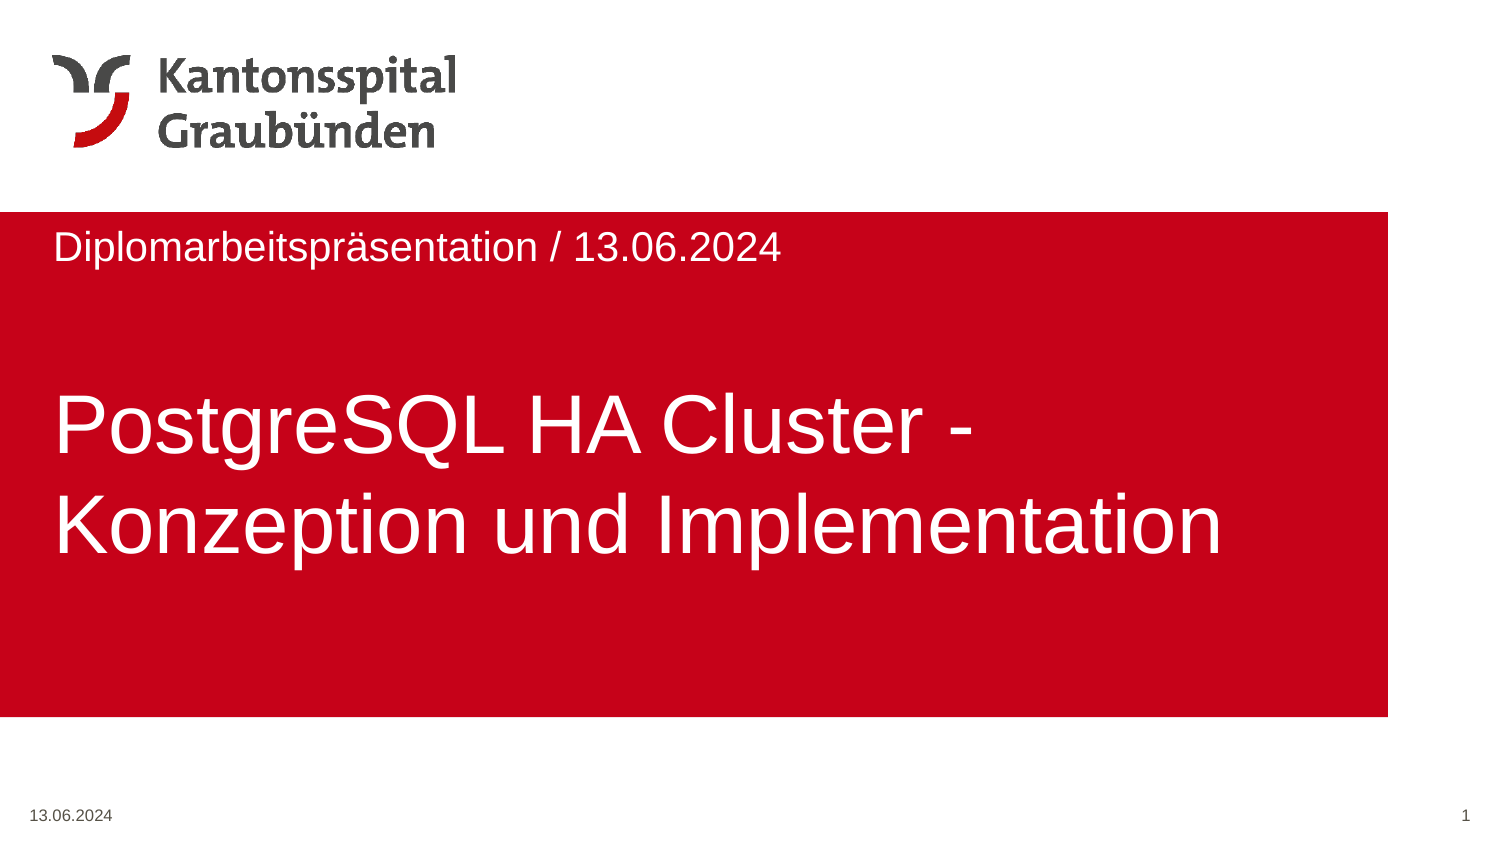

Diplomarbeitspräsentation / 13.06.2024
PostgreSQL HA Cluster - Konzeption und Implementation
#
1
13.06.2024